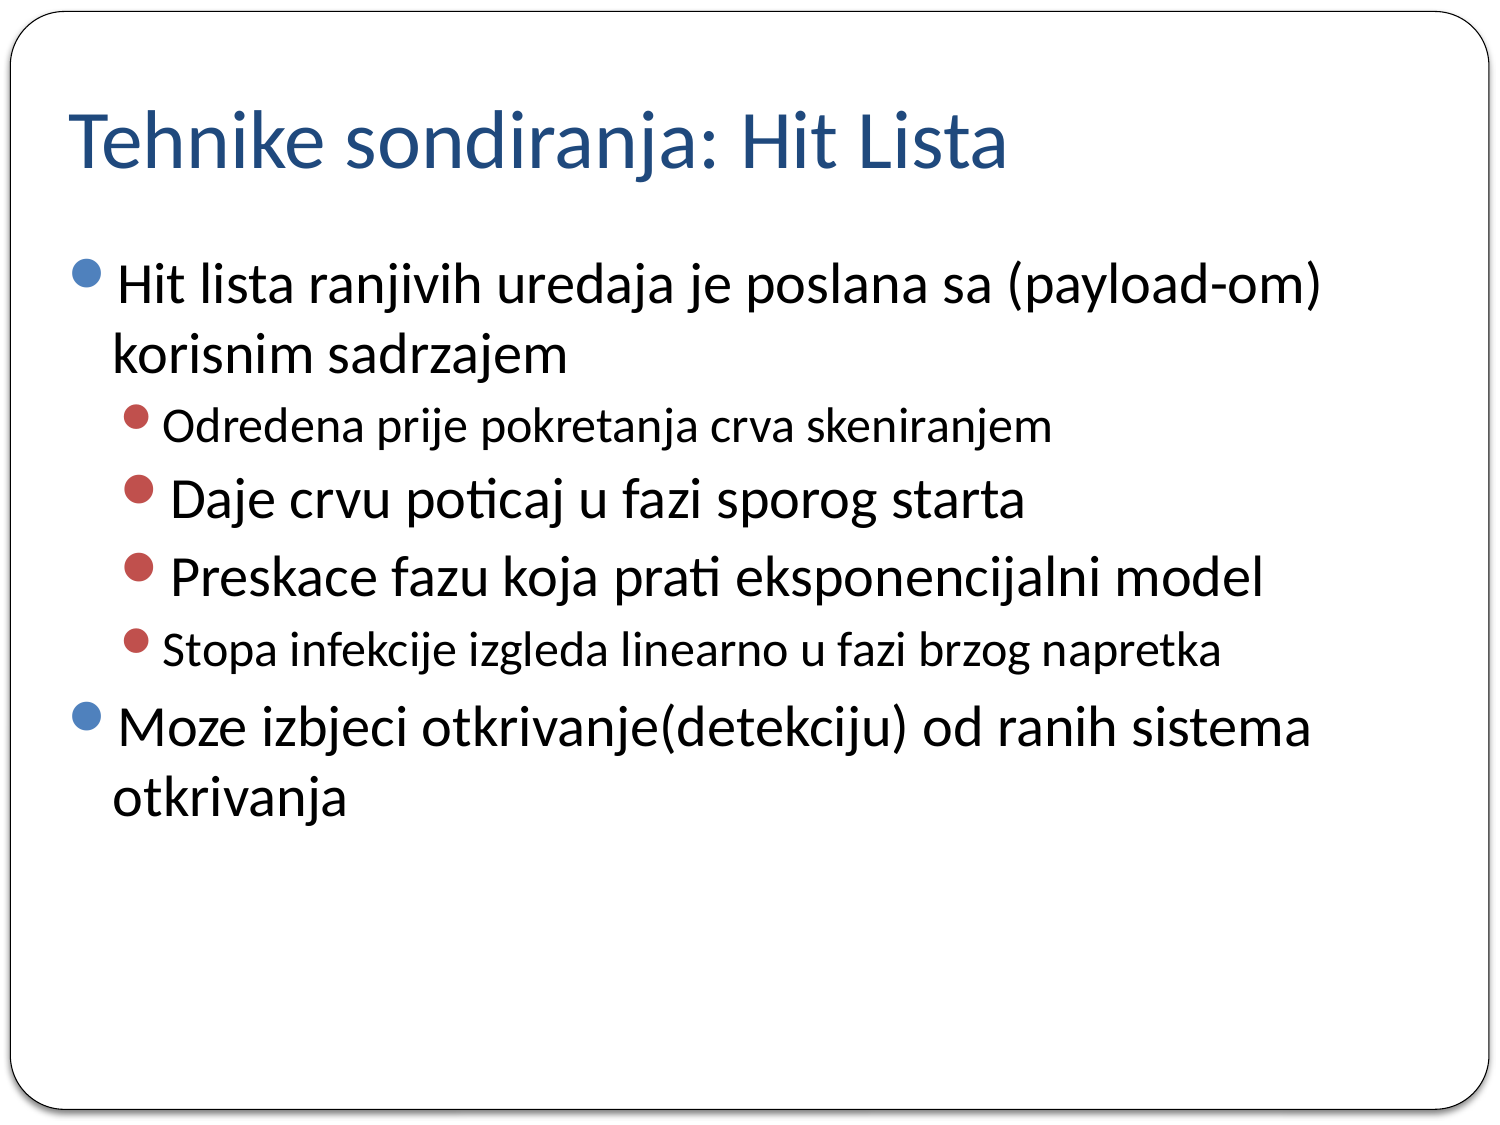

# Tehnike sondiranja: Hit Lista
Hit lista ranjivih uredaja je poslana sa (payload-om) korisnim sadrzajem
Odredena prije pokretanja crva skeniranjem
Daje crvu poticaj u fazi sporog starta
Preskace fazu koja prati eksponencijalni model
Stopa infekcije izgleda linearno u fazi brzog napretka
Moze izbjeci otkrivanje(detekciju) od ranih sistema otkrivanja